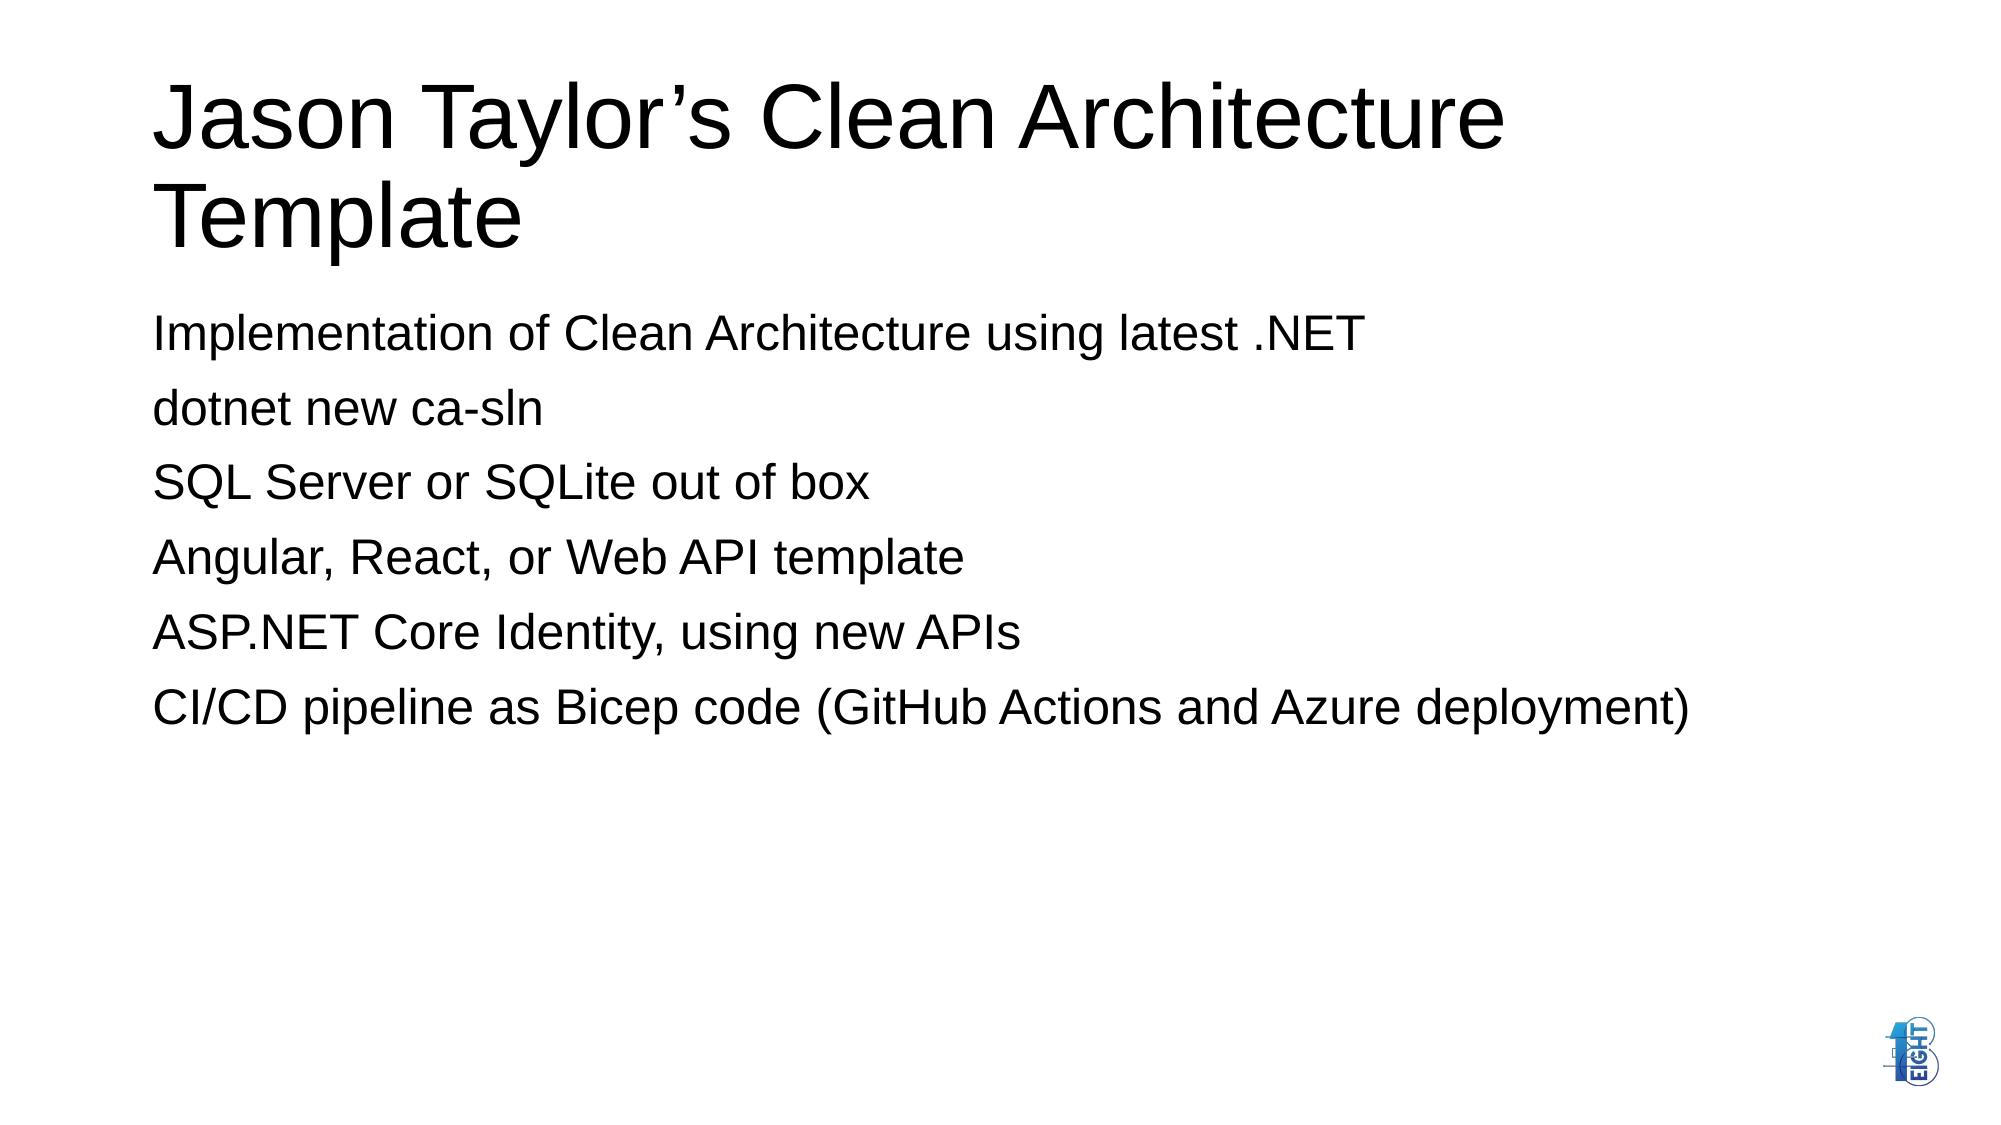

# Jason Taylor’s Clean Architecture Template
Implementation of Clean Architecture using latest .NET
dotnet new ca-sln
SQL Server or SQLite out of box
Angular, React, or Web API template
ASP.NET Core Identity, using new APIs
CI/CD pipeline as Bicep code (GitHub Actions and Azure deployment)